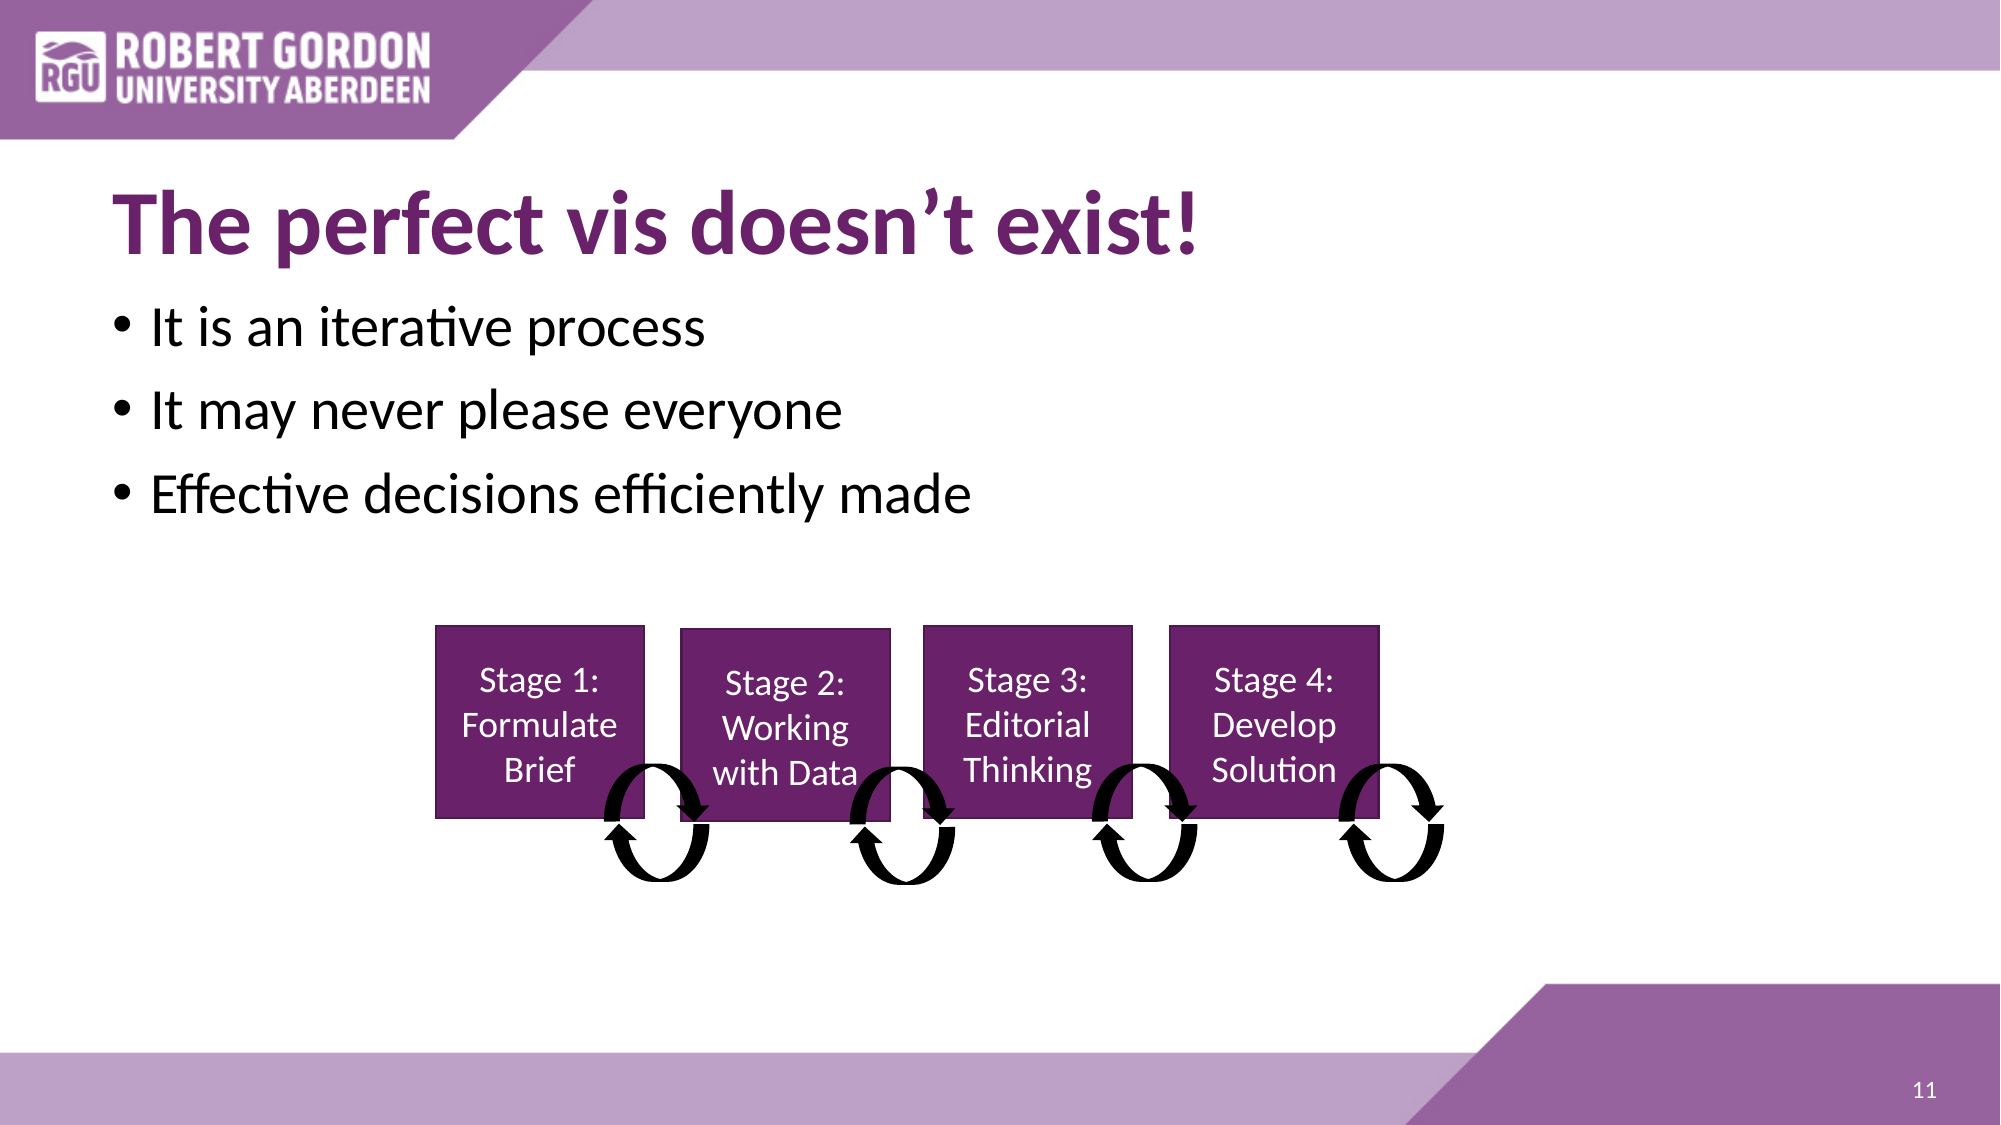

# The perfect vis doesn’t exist!
It is an iterative process
It may never please everyone
Effective decisions efficiently made
Stage 1: Formulate Brief
Stage 3: Editorial Thinking
Stage 4: Develop Solution
Stage 2: Working with Data

11